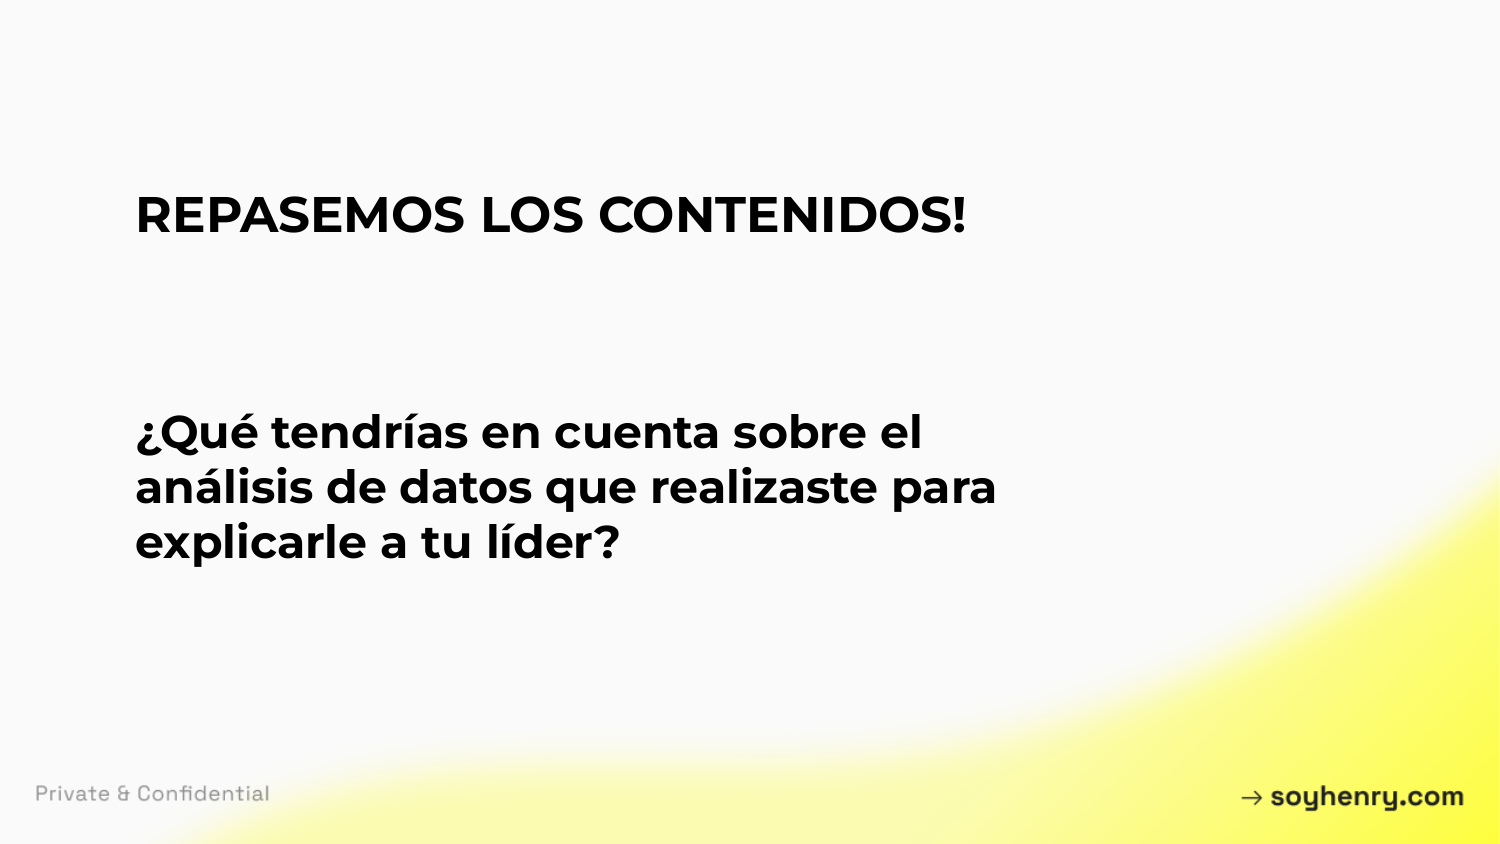

REPASEMOS LOS CONTENIDOS!
¿Qué tendrías en cuenta sobre el  análisis de datos que realizaste para explicarle a tu líder?